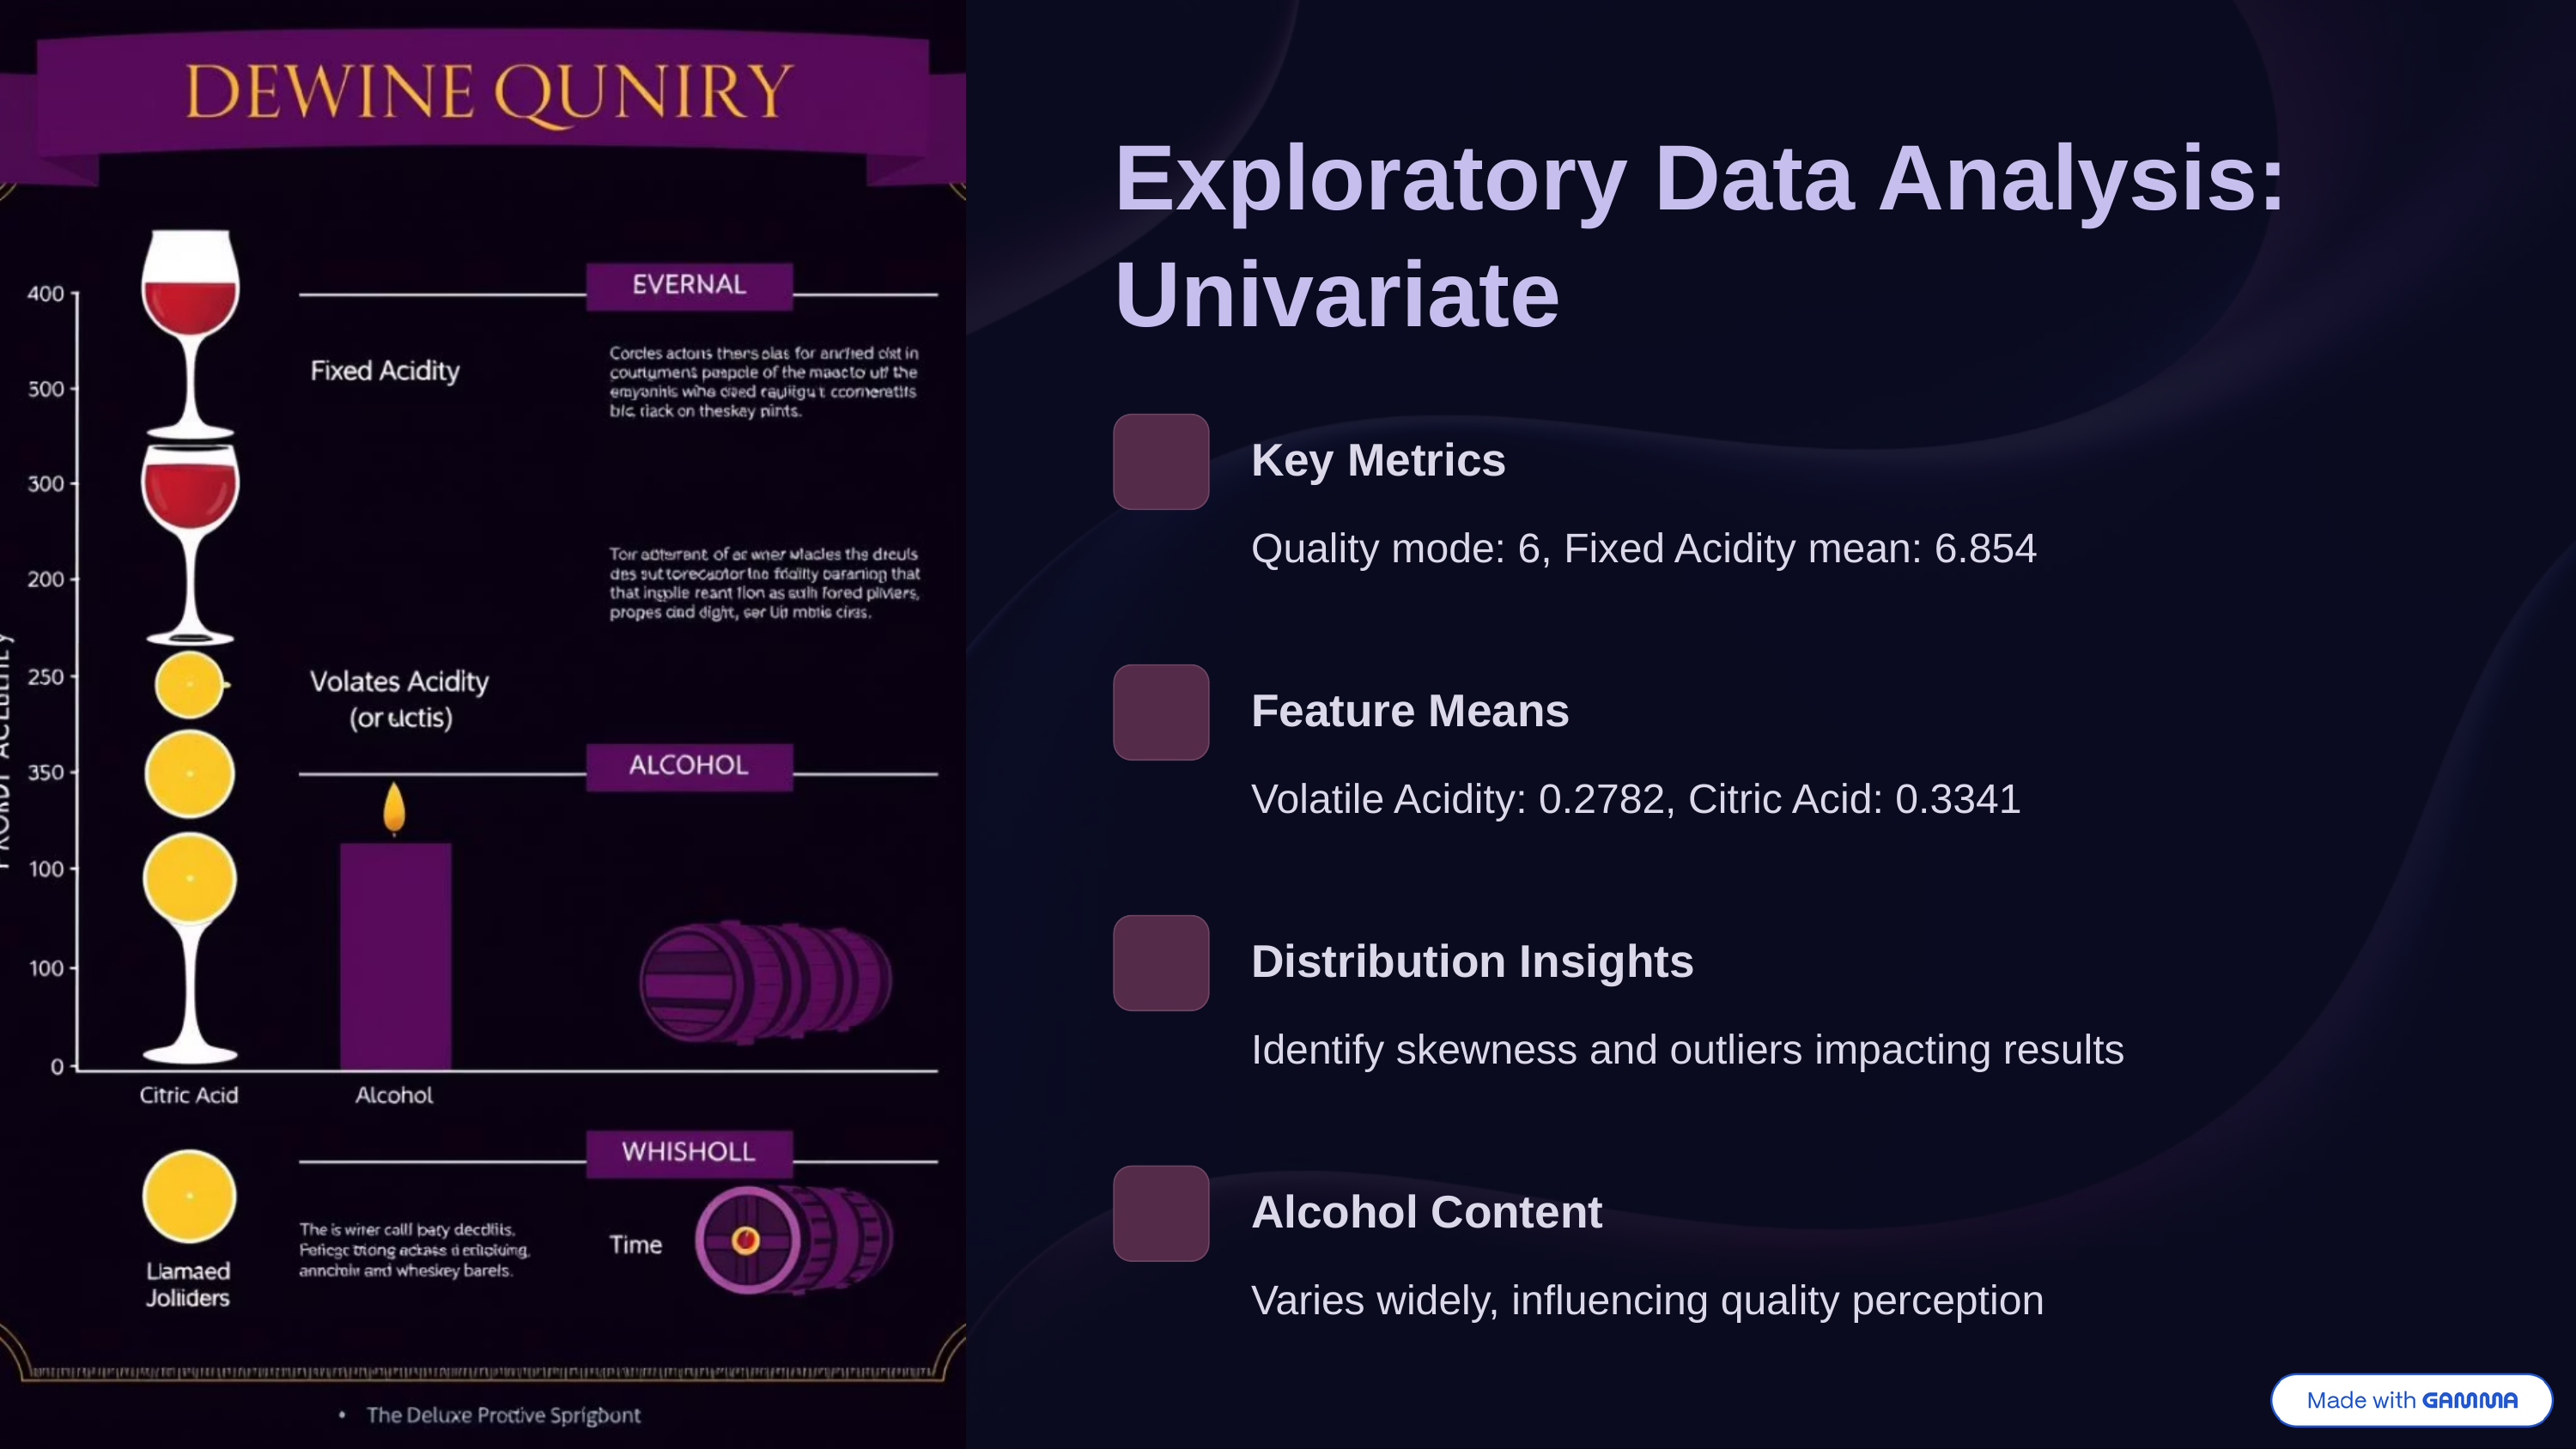

Exploratory Data Analysis: Univariate

Key Metrics

Quality mode: 6, Fixed Acidity mean: 6.854

Feature Means

Volatile Acidity: 0.2782, Citric Acid: 0.3341

Distribution Insights

Identify skewness and outliers impacting results

Alcohol Content

Varies widely, influencing quality perception